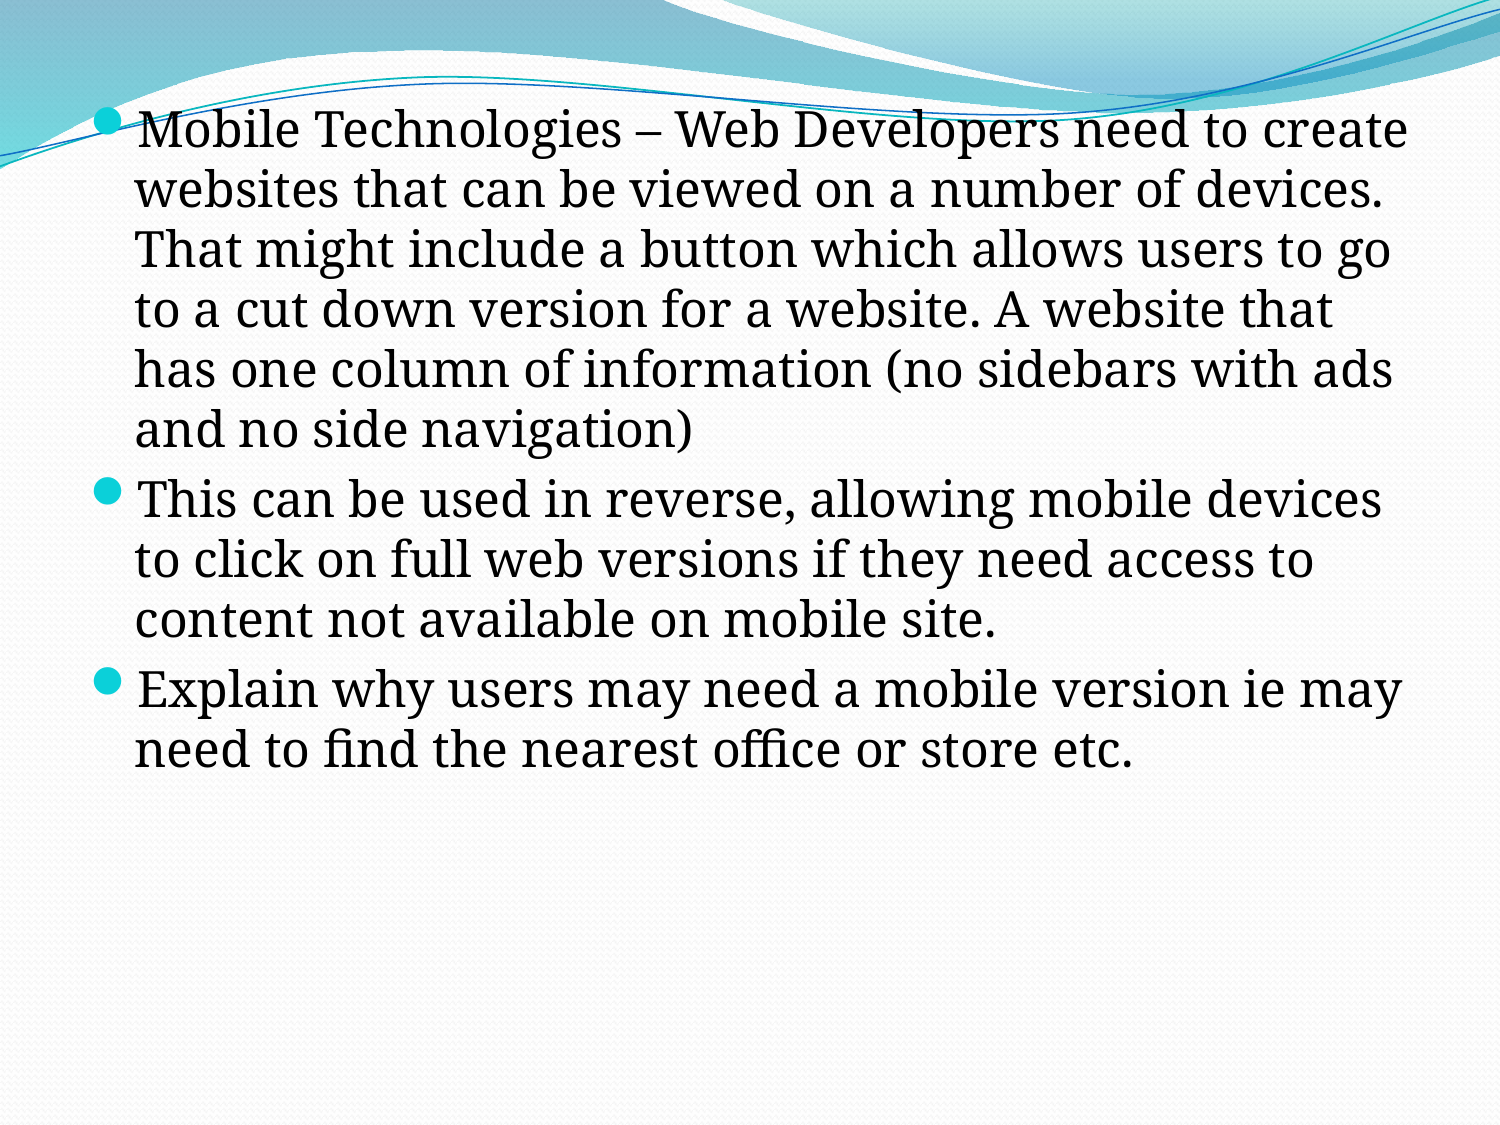

Mobile Technologies – Web Developers need to create websites that can be viewed on a number of devices. That might include a button which allows users to go to a cut down version for a website. A website that has one column of information (no sidebars with ads and no side navigation)
This can be used in reverse, allowing mobile devices to click on full web versions if they need access to content not available on mobile site.
Explain why users may need a mobile version ie may need to find the nearest office or store etc.